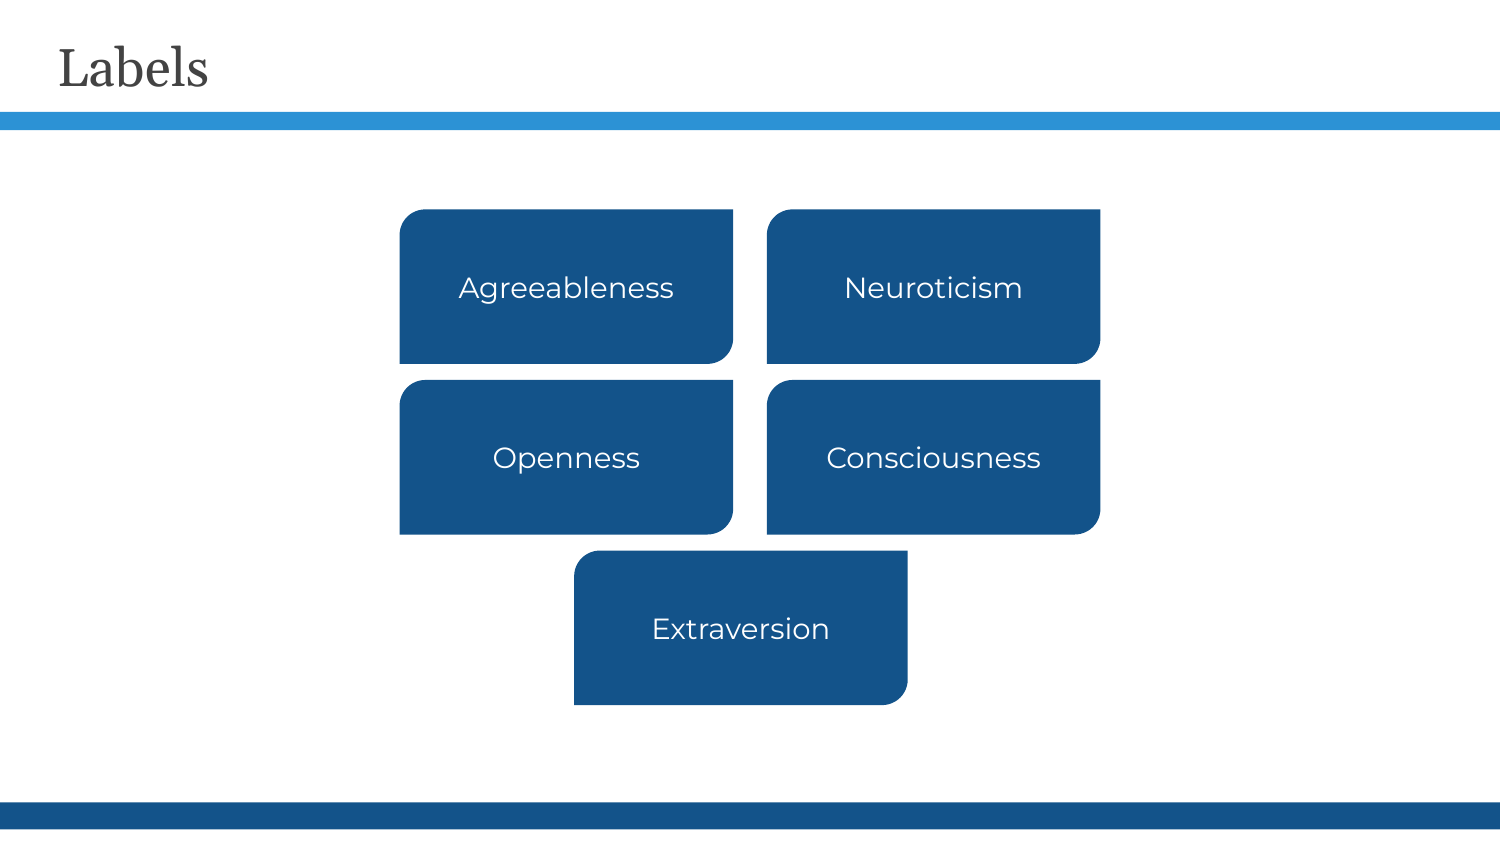

# Labels
Agreeableness
Neuroticism
Openness
Consciousness
Extraversion